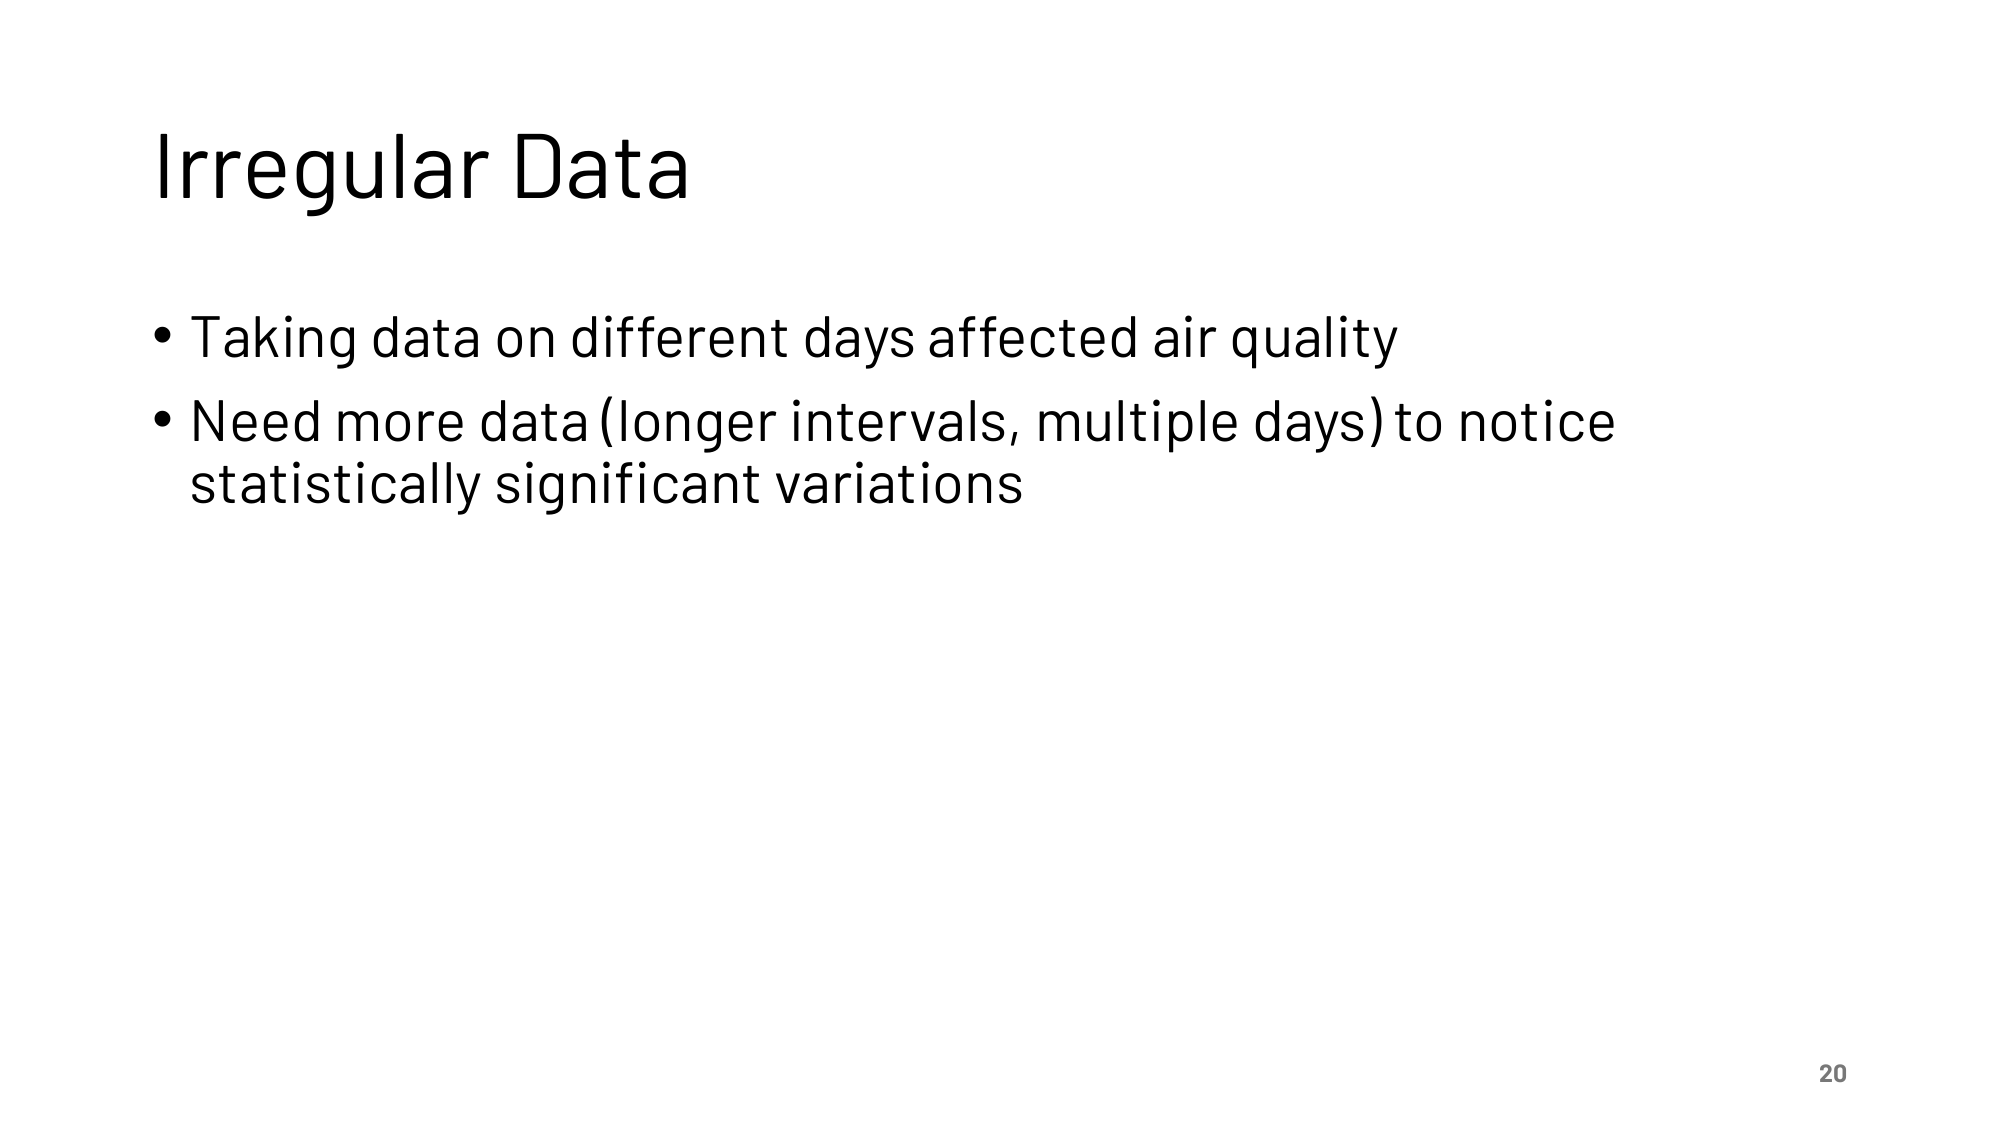

# Irregular Data
Taking data on different days affected air quality
Need more data (longer intervals, multiple days) to notice statistically significant variations
20